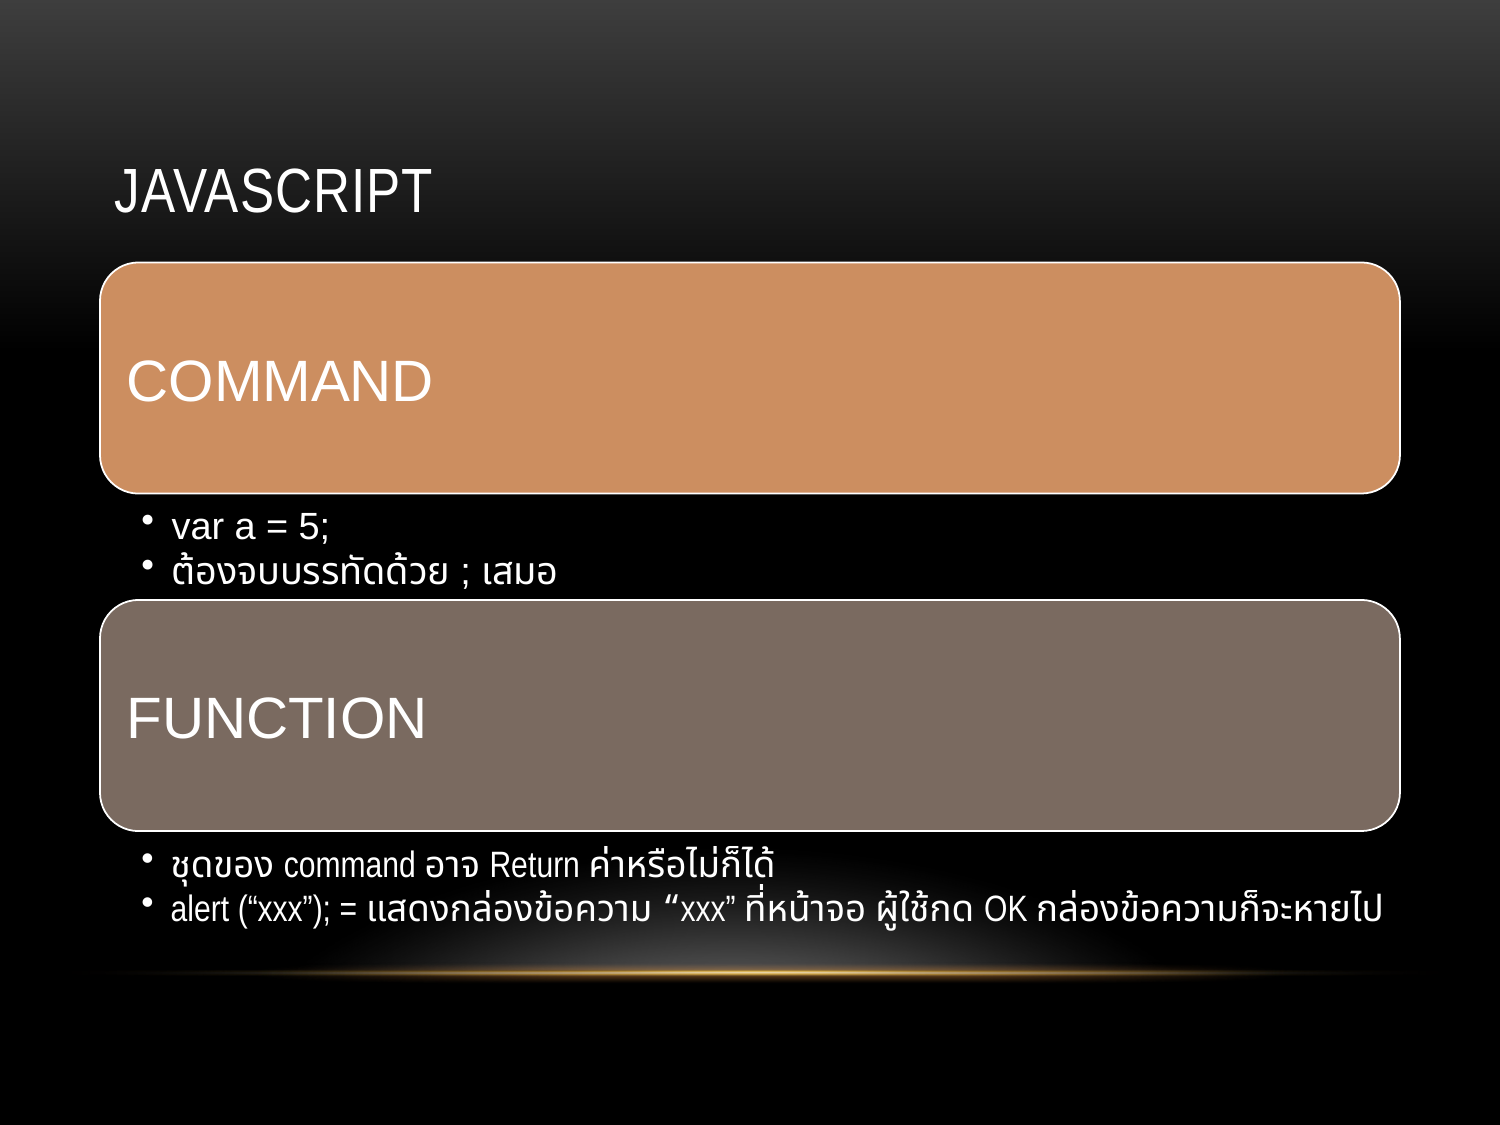

# javascript
COMMAND
var a = 5;
FUNCTION
ชุดของ command อาจ Return ค่าหรือไม่ก็ได้
ต้องจบบรรทัดด้วย ; เสมอ
alert (“xxx”); = แสดงกล่องข้อความ “xxx” ที่หน้าจอ ผู้ใช้กด OK กล่องข้อความก็จะหายไป